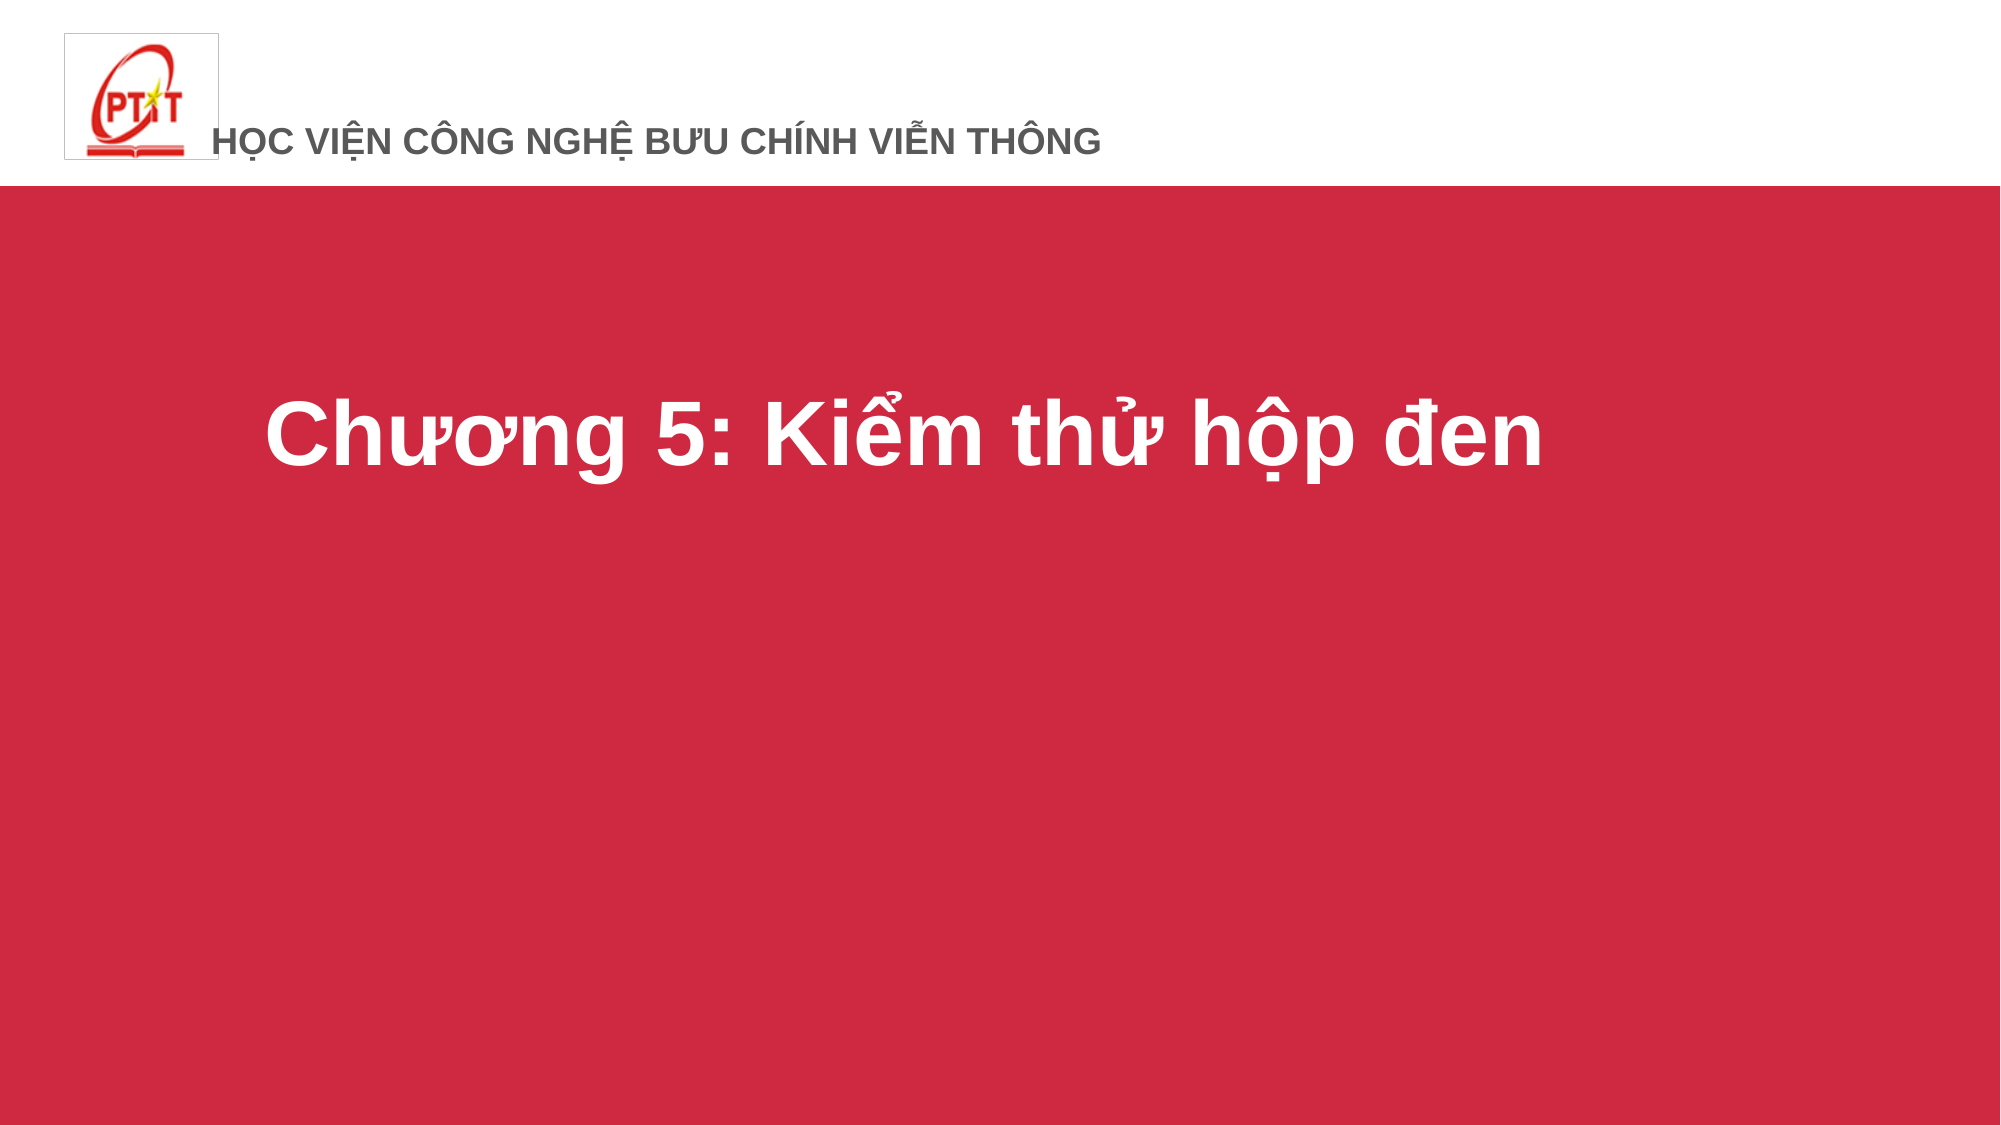

# Chương 5: Kiểm thử hộp đen